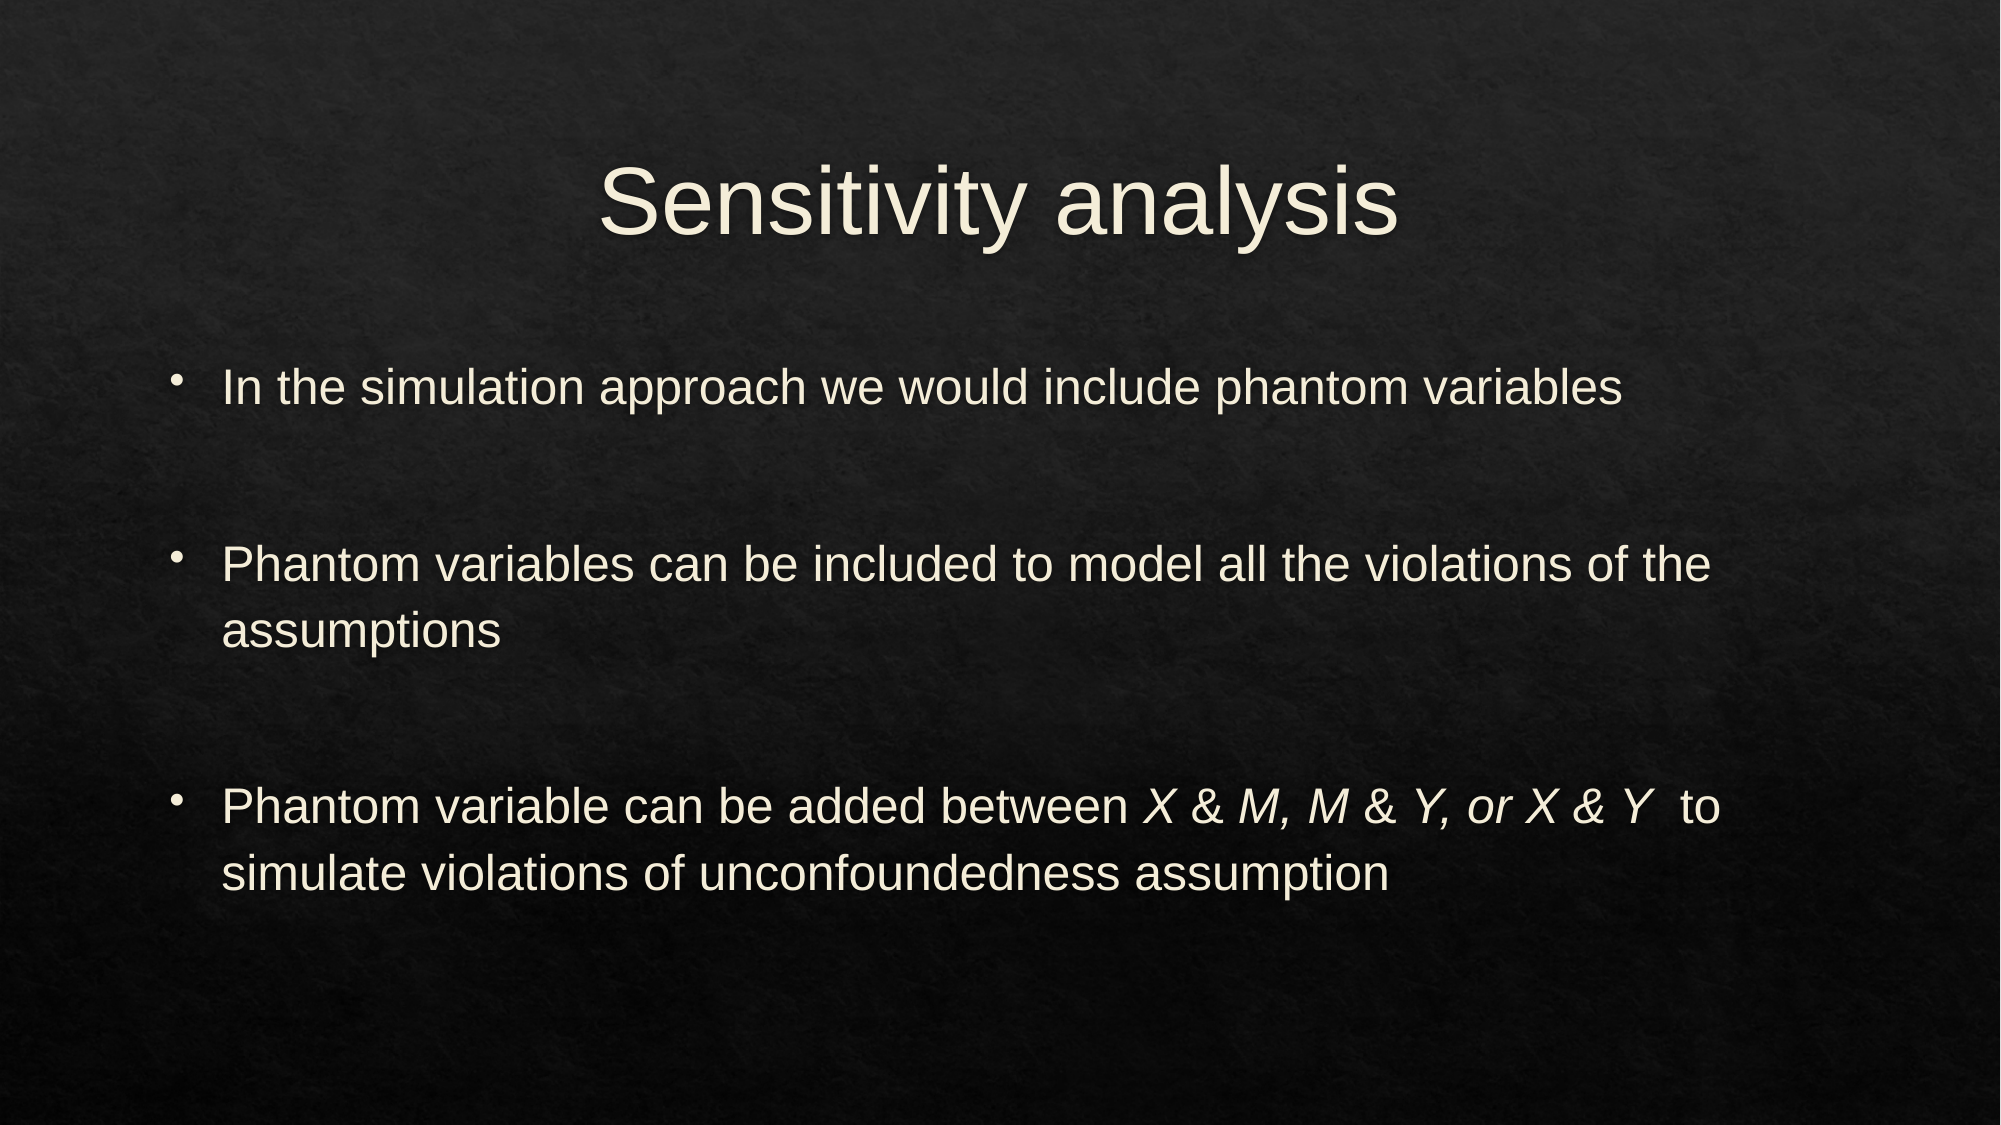

# Sensitivity analysis
In the simulation approach we would include phantom variables

Phantom variables can be included to model all the violations of the assumptions

Phantom variable can be added between X & M, M & Y, or X & Y  to simulate violations of unconfoundedness assumption